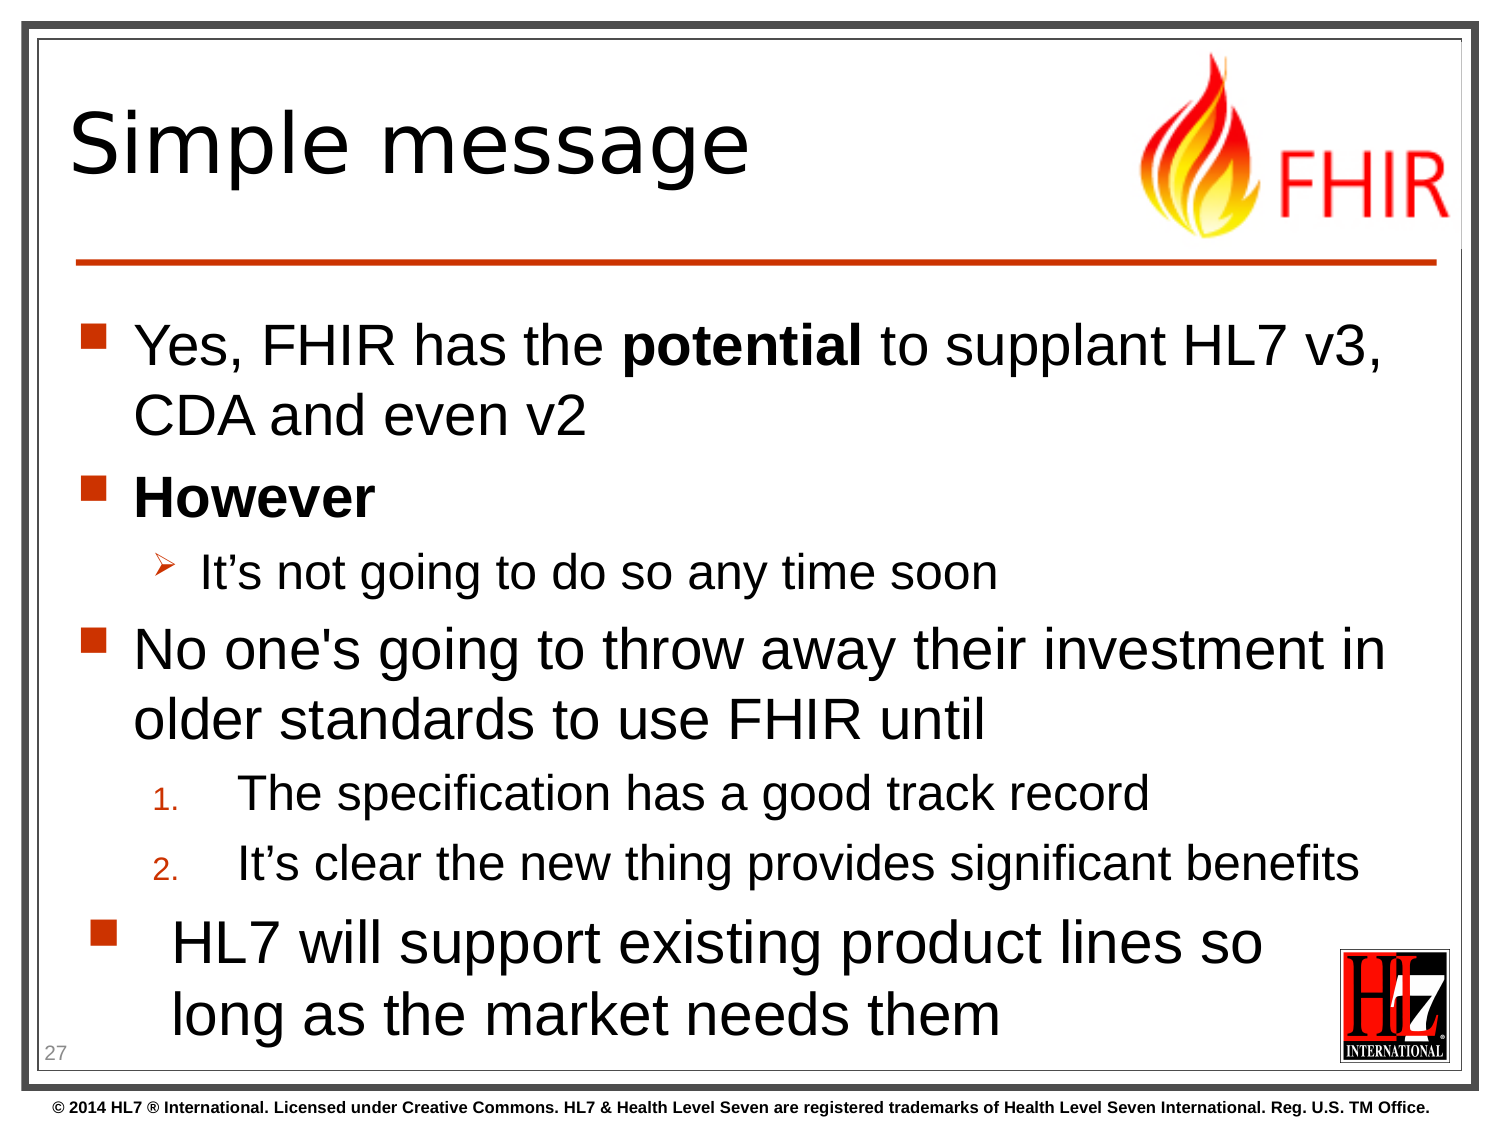

# Simple message
Yes, FHIR has the potential to supplant HL7 v3, CDA and even v2
However
It’s not going to do so any time soon
No one's going to throw away their investment in older standards to use FHIR until
The specification has a good track record
It’s clear the new thing provides significant benefits
HL7 will support existing product lines so
long as the market needs them
27